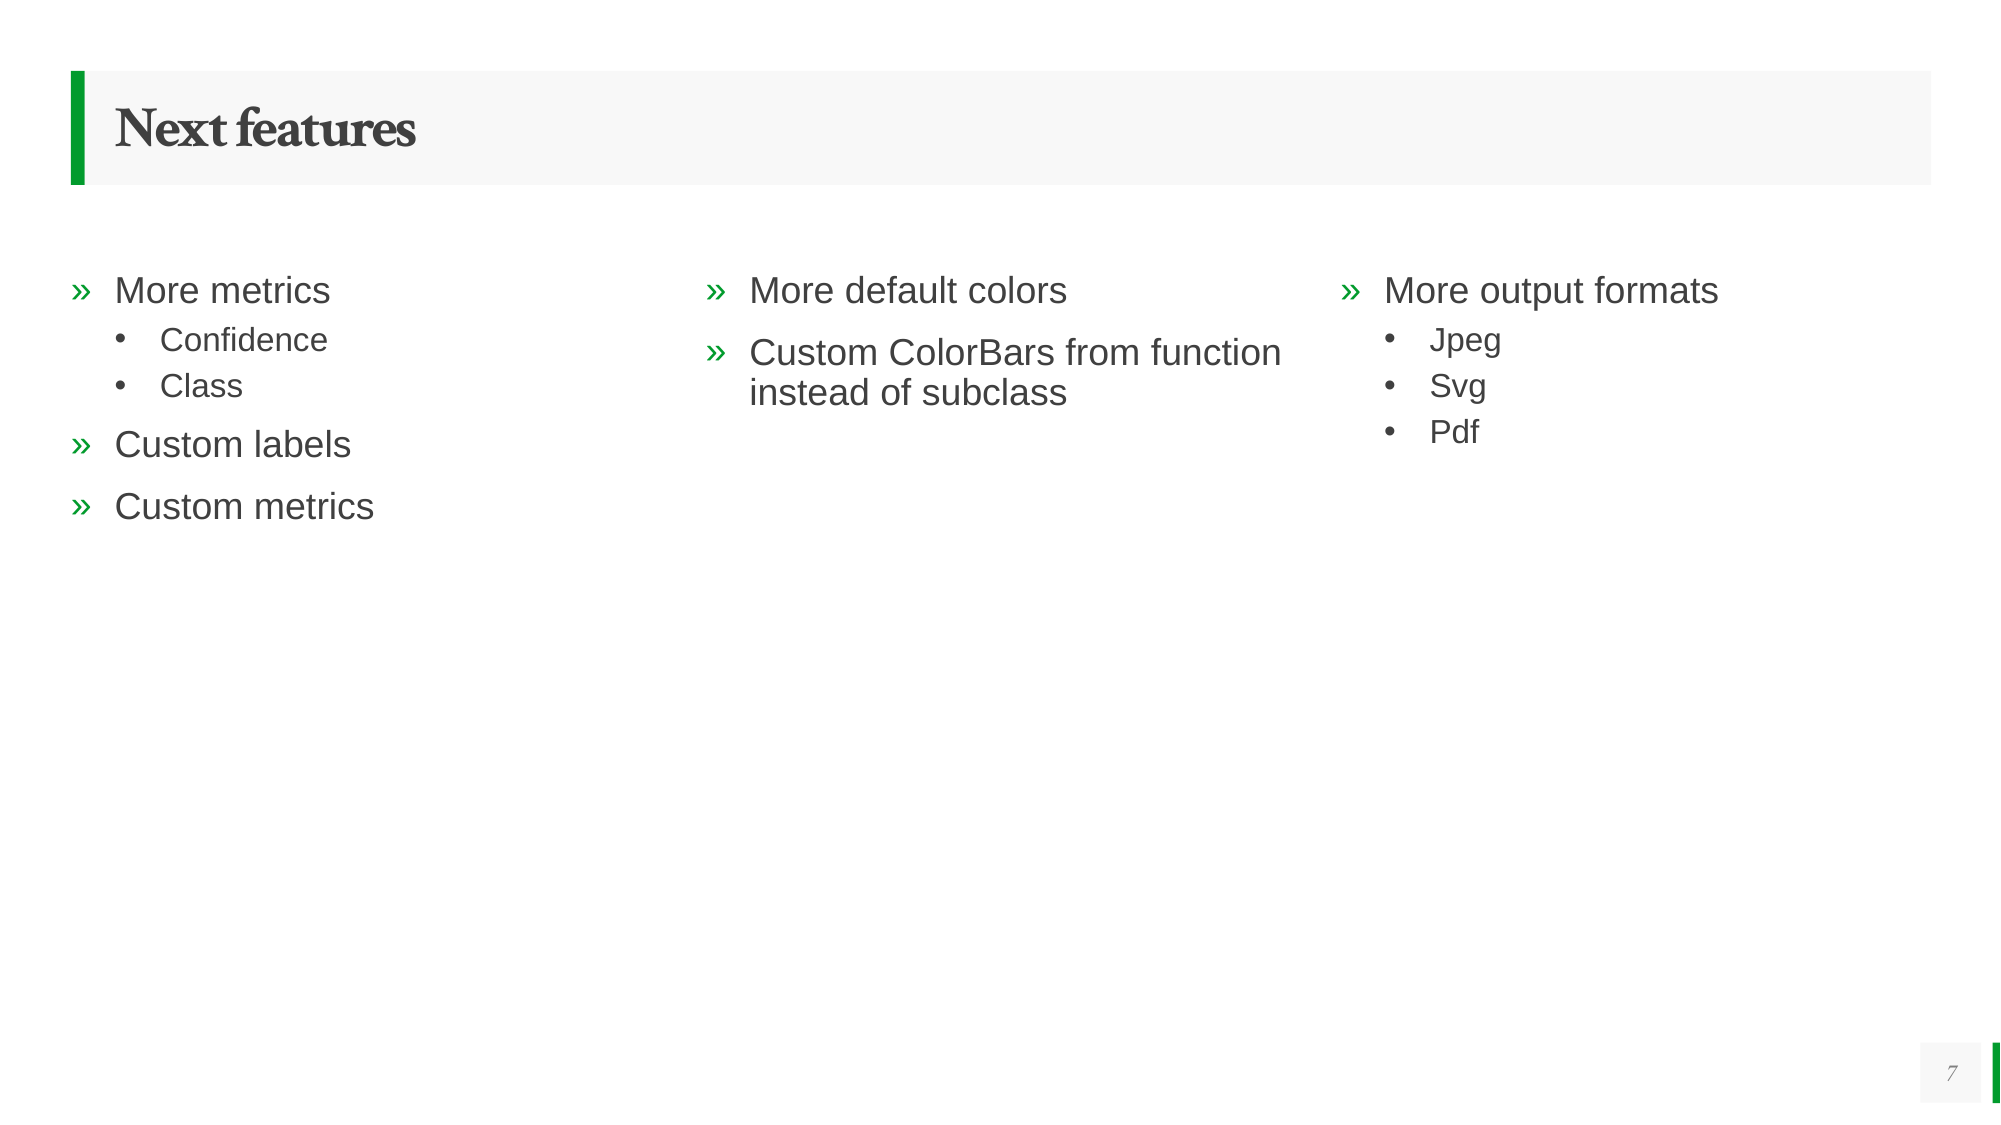

# Next features
More metrics
Confidence
Class
Custom labels
Custom metrics
More default colors
Custom ColorBars from function instead of subclass

More output formats
Jpeg
Svg
Pdf

7